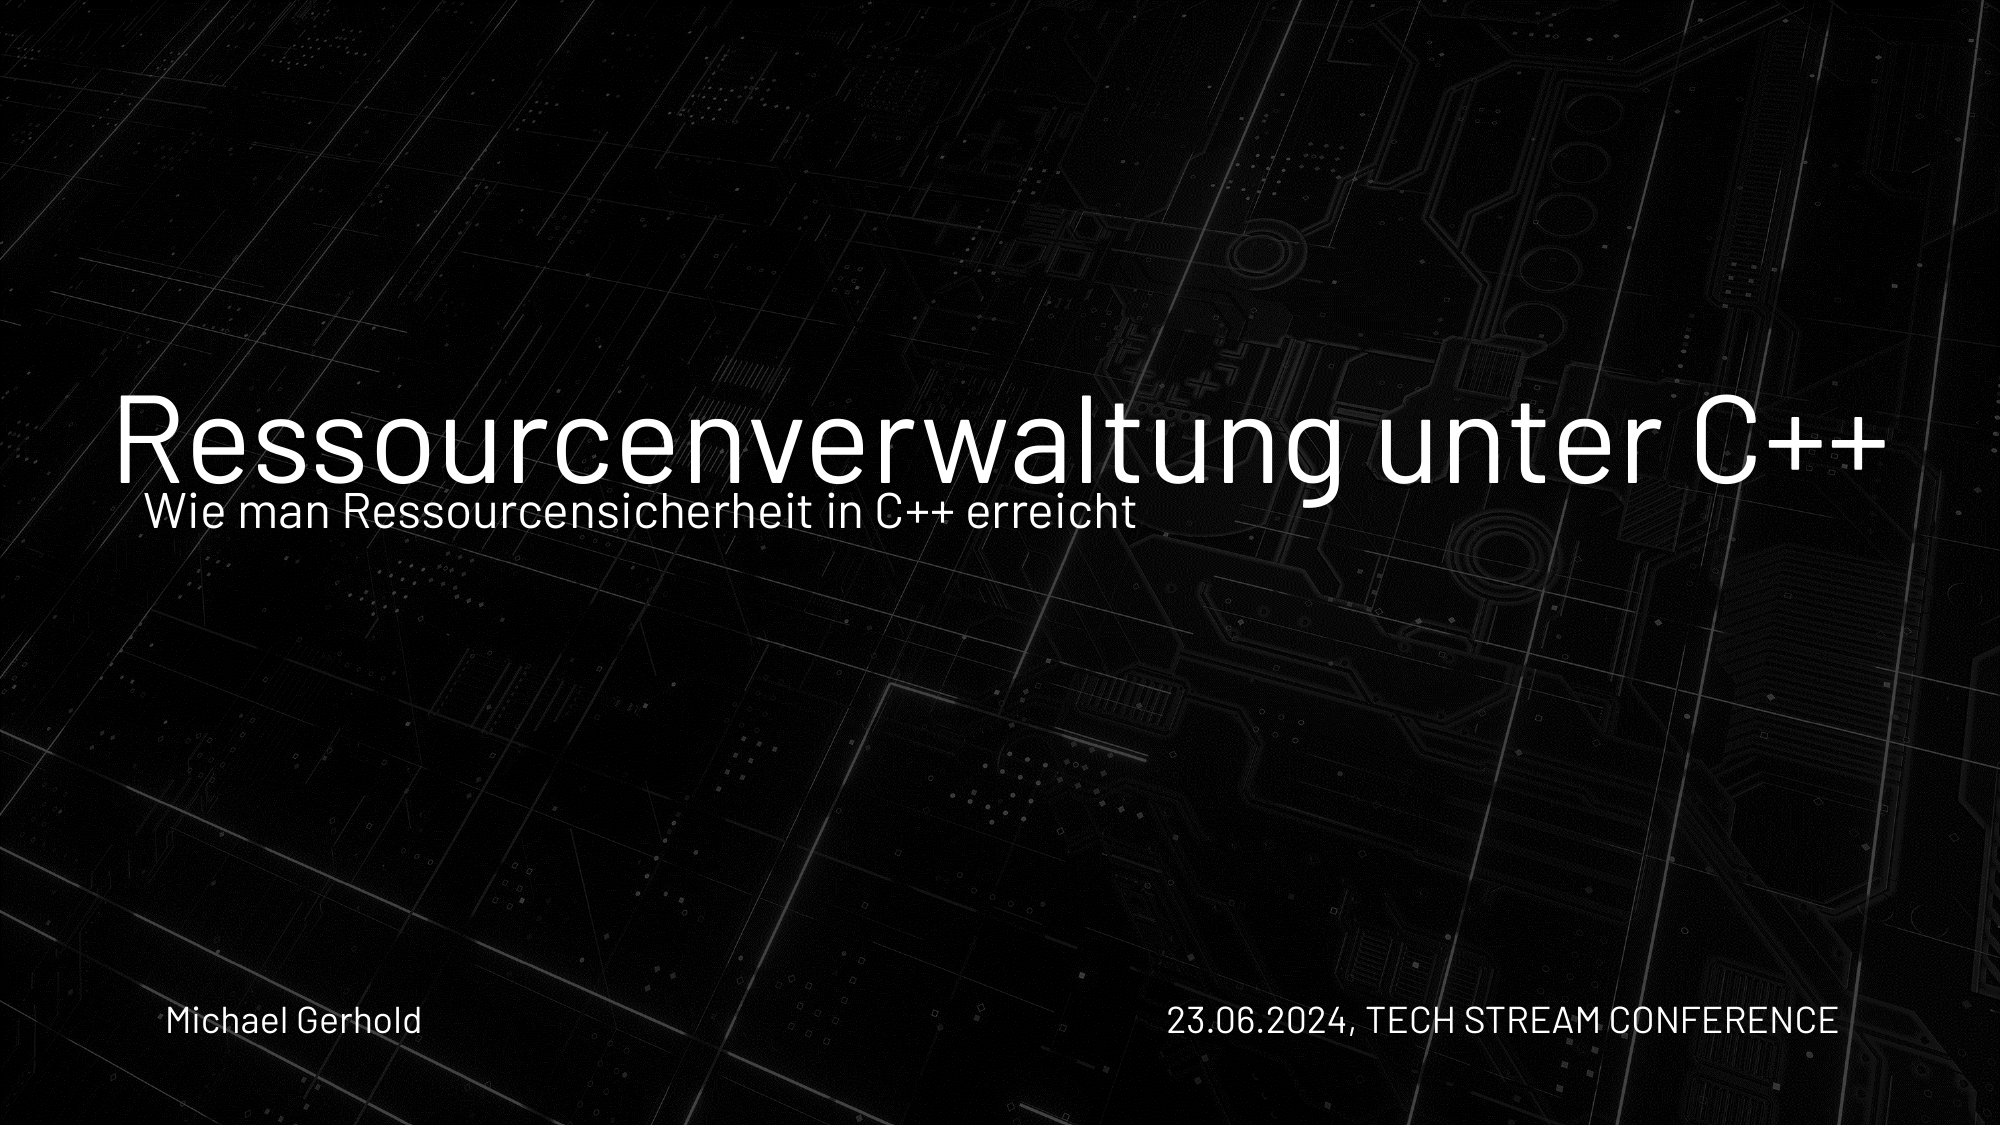

Ressourcenverwaltung unter C++
Wie man Ressourcensicherheit in C++ erreicht
Michael Gerhold
23.06.2024, TECH STREAM CONFERENCE